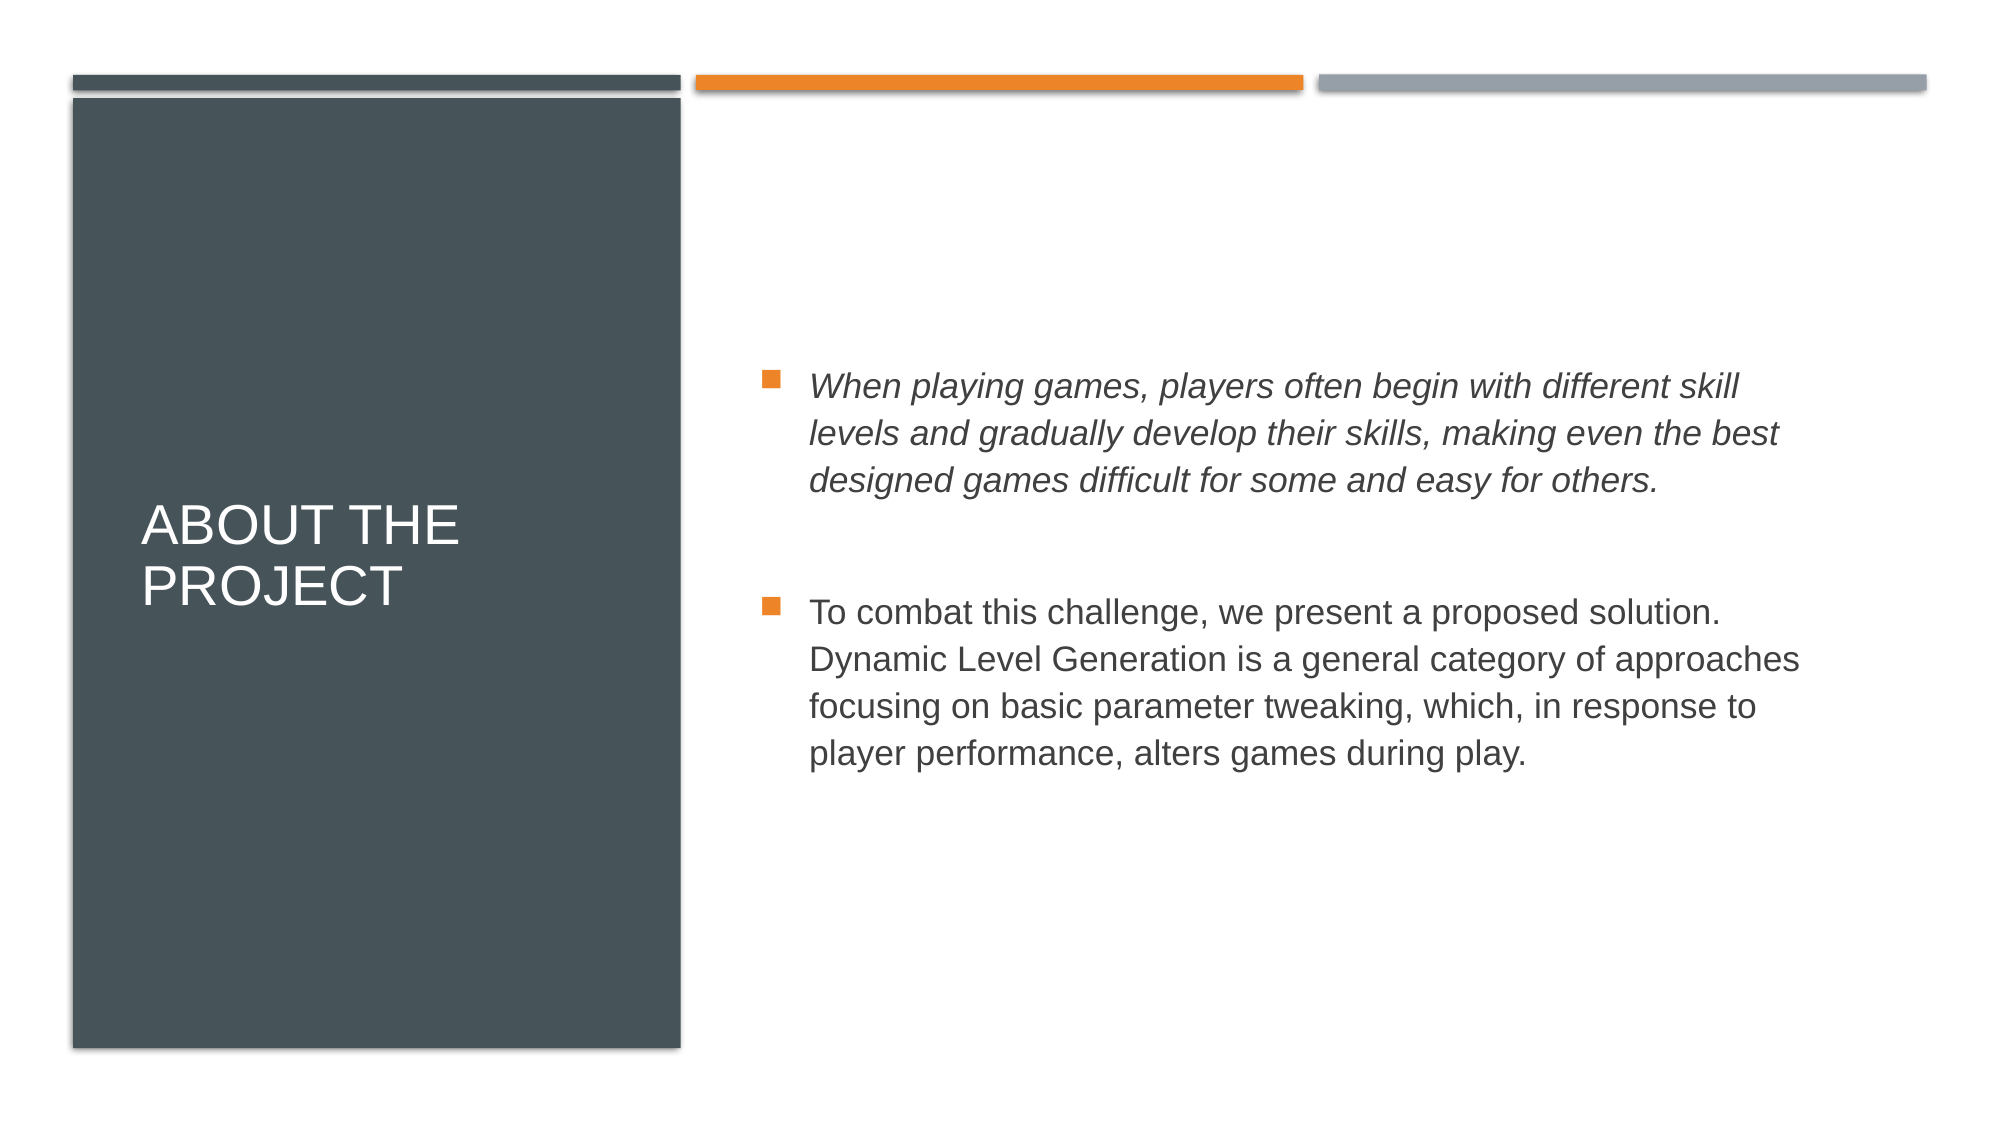

# About the Project
When playing games, players often begin with different skill levels and gradually develop their skills, making even the best designed games difficult for some and easy for others.

To combat this challenge, we present a proposed solution. Dynamic Level Generation is a general category of approaches focusing on basic parameter tweaking, which, in response to player performance, alters games during play.